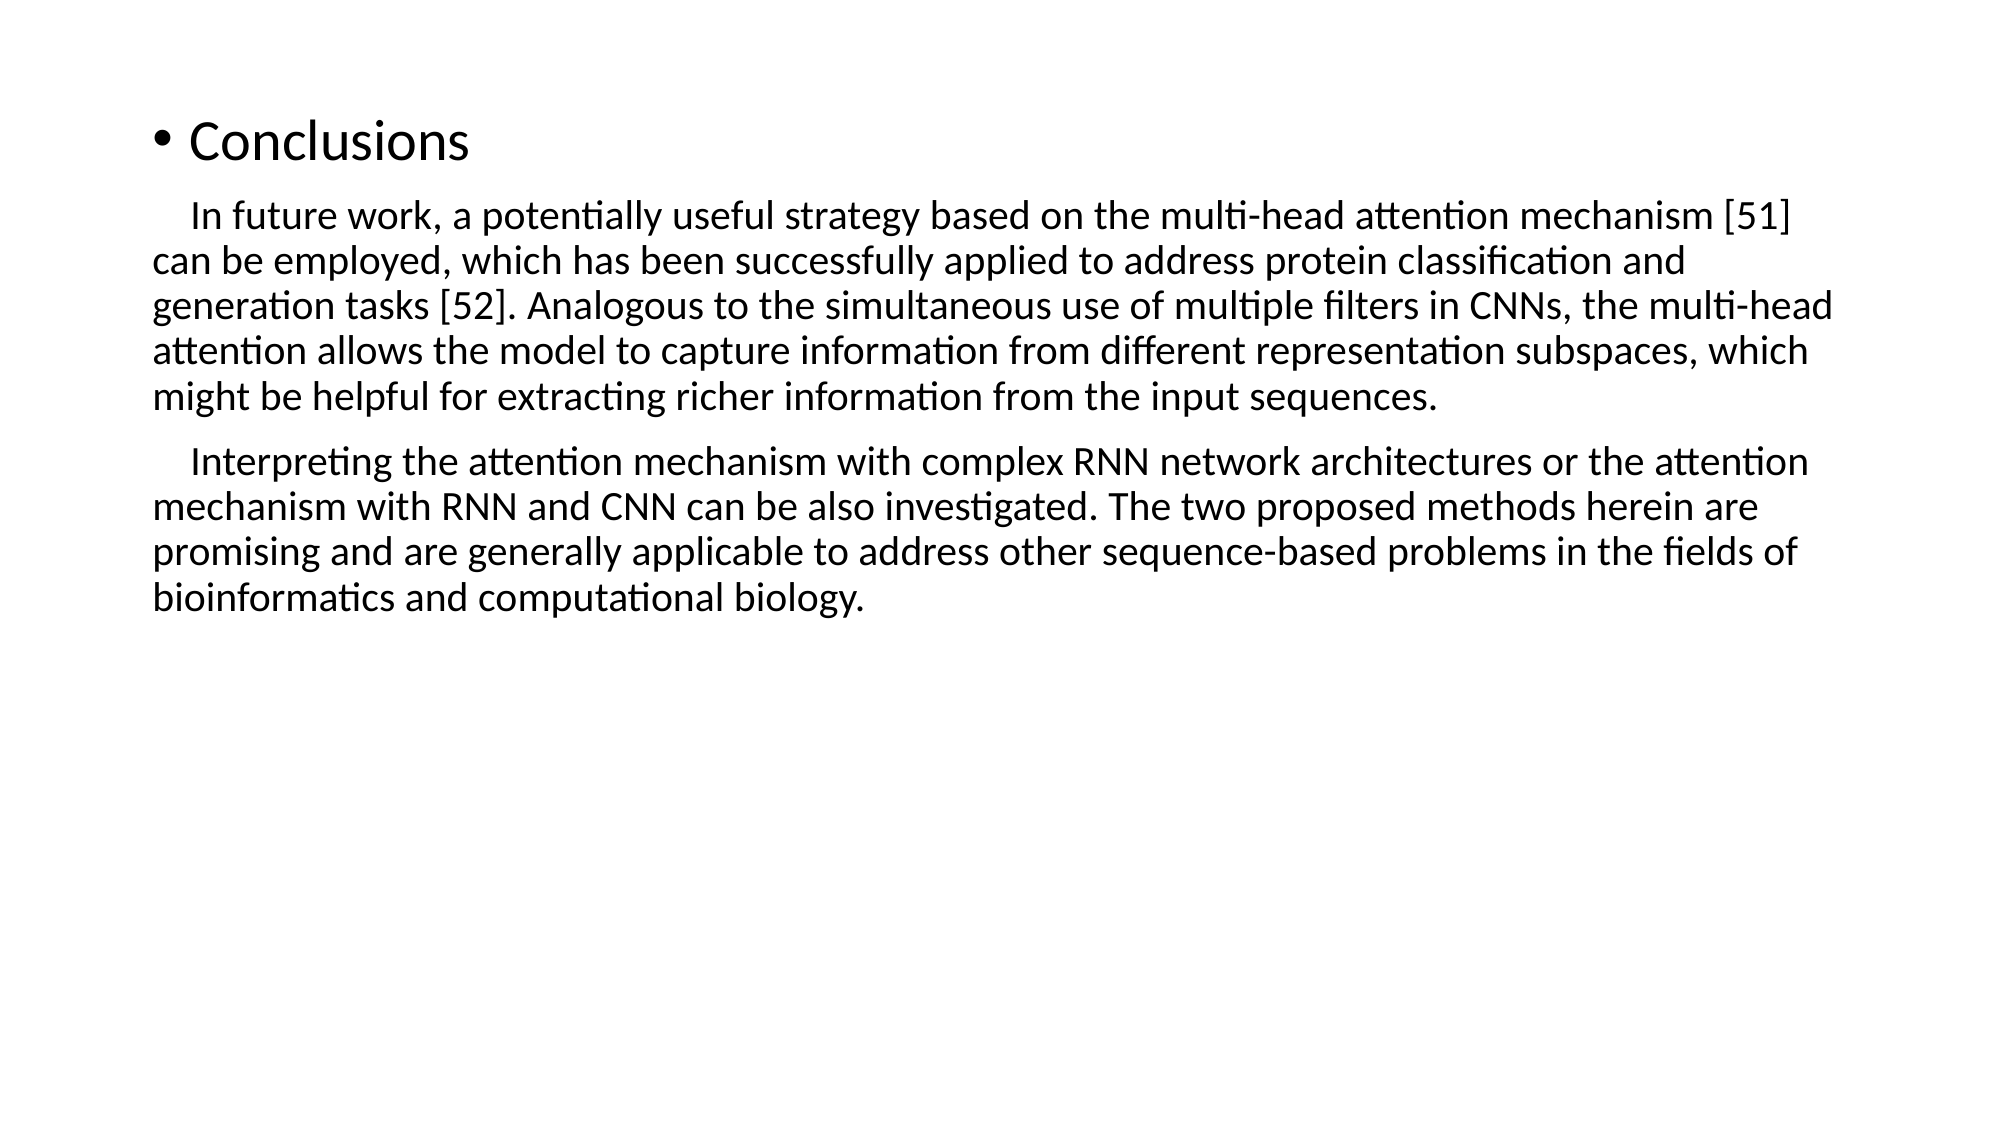

Conclusions
    In future work, a potentially useful strategy based on the multi-head attention mechanism [51] can be employed, which has been successfully applied to address protein classification and generation tasks [52]. Analogous to the simultaneous use of multiple filters in CNNs, the multi-head attention allows the model to capture information from different representation subspaces, which might be helpful for extracting richer information from the input sequences.
    Interpreting the attention mechanism with complex RNN network architectures or the attention mechanism with RNN and CNN can be also investigated. The two proposed methods herein are promising and are generally applicable to address other sequence-based problems in the fields of bioinformatics and computational biology.